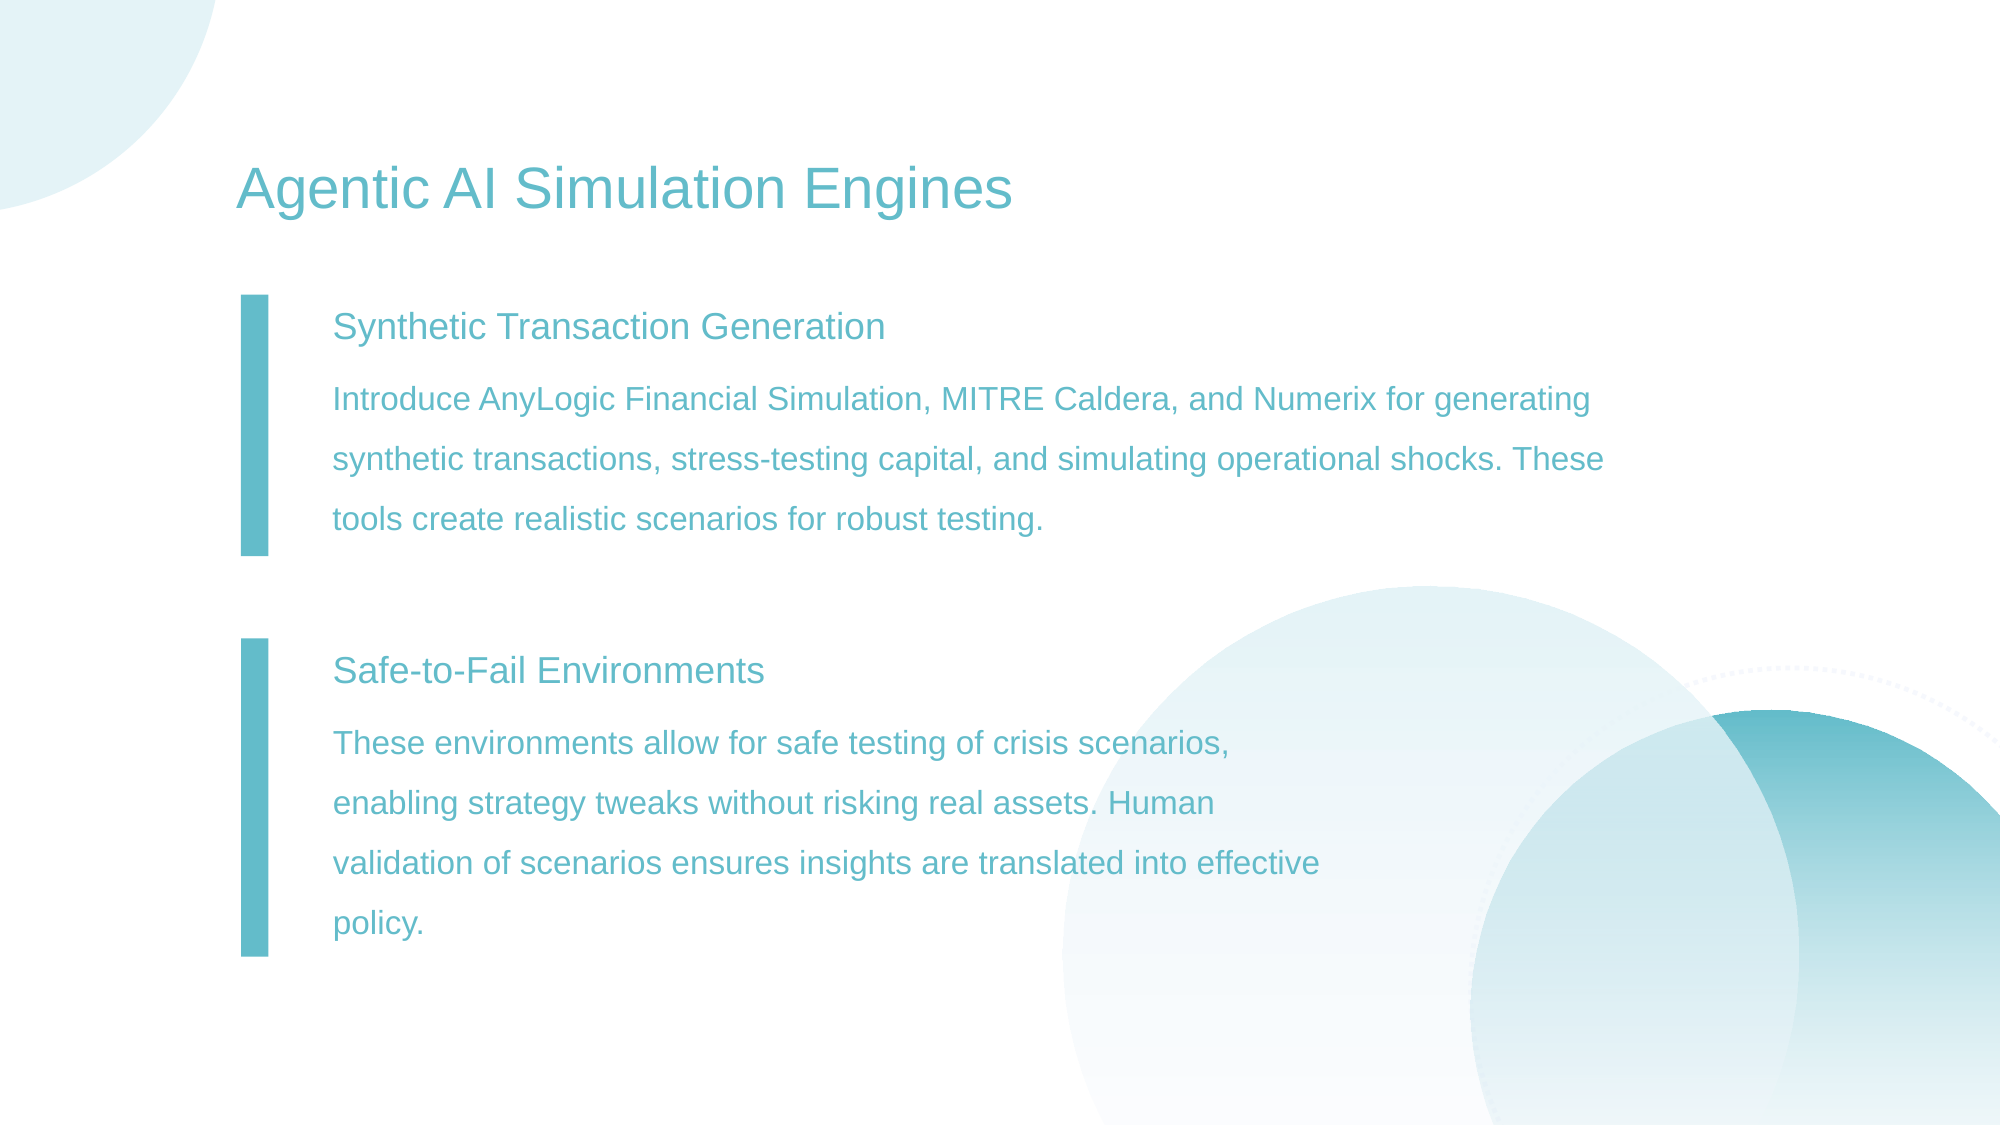

Agentic AI Simulation Engines
Synthetic Transaction Generation

Introduce AnyLogic Financial Simulation, MITRE Caldera, and Numerix for generating synthetic transactions, stress-testing capital, and simulating operational shocks. These tools create realistic scenarios for robust testing.

Safe-to-Fail Environments

These environments allow for safe testing of crisis scenarios, enabling strategy tweaks without risking real assets. Human validation of scenarios ensures insights are translated into effective policy.